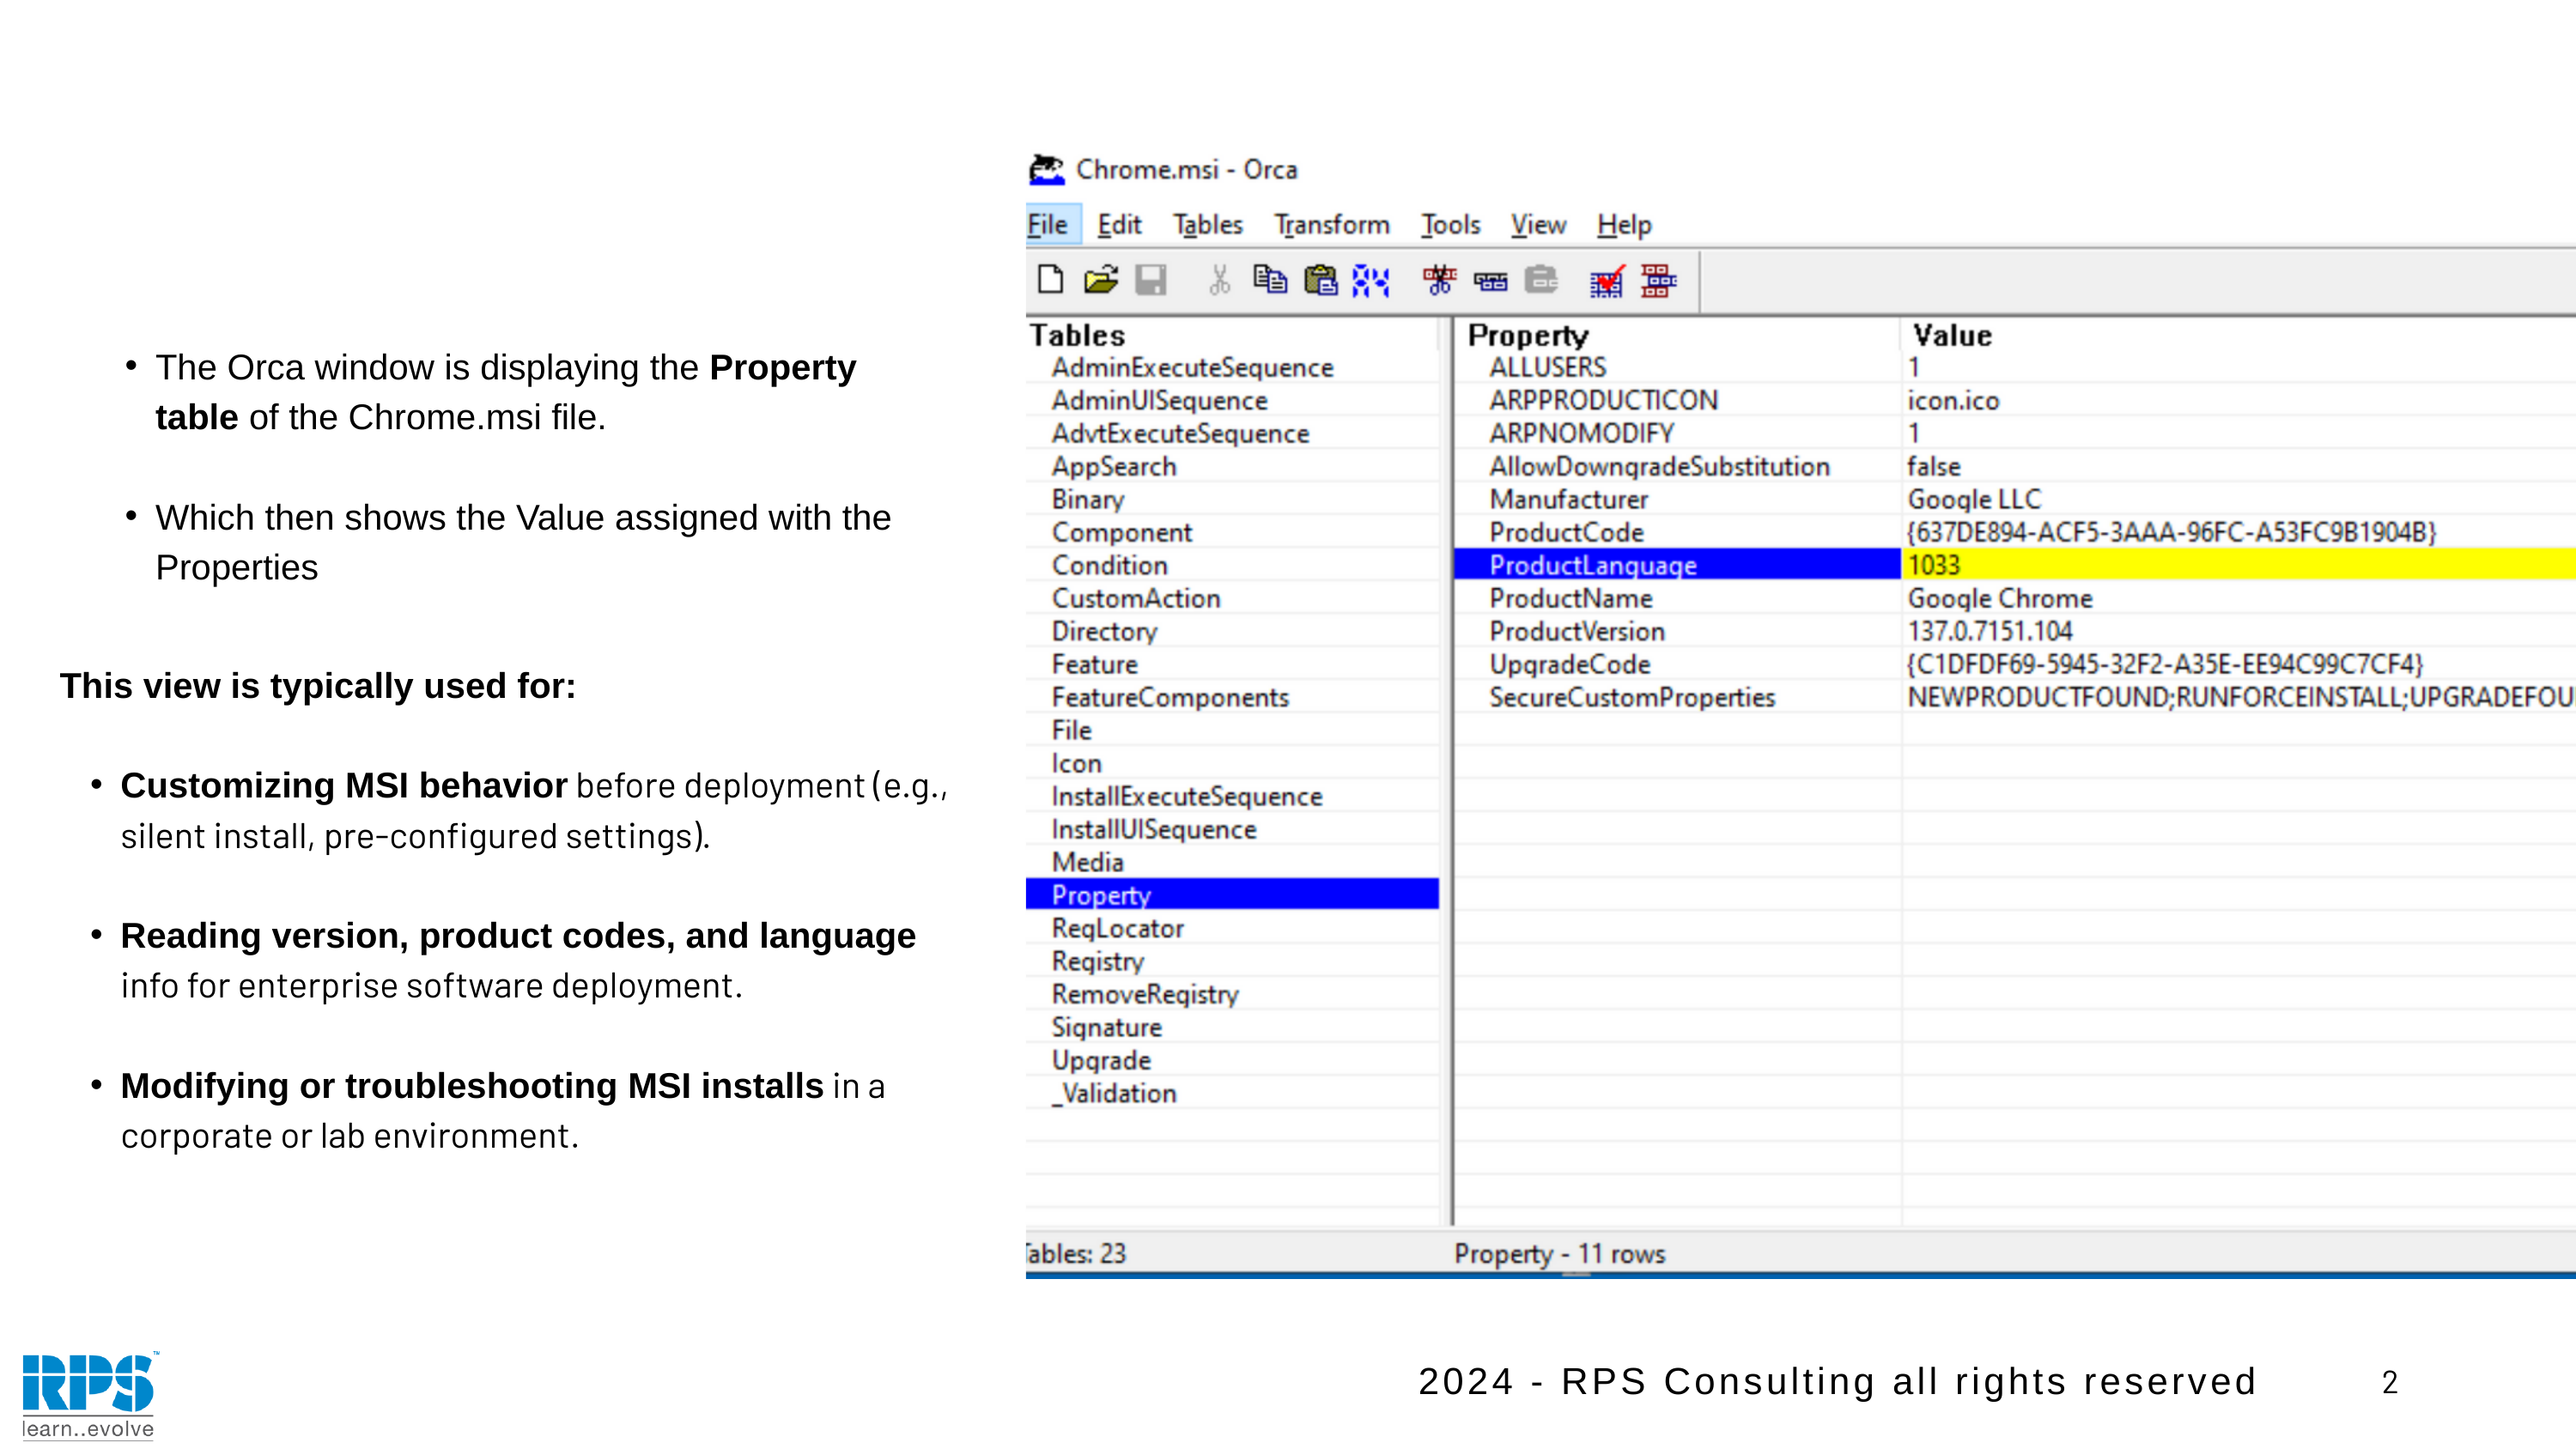

The Orca window is displaying the Property table of the Chrome.msi file.

Which then shows the Value assigned with the Properties
This view is typically used for:

Customizing MSI behavior before deployment (e.g., silent install, pre-configured settings).

Reading version, product codes, and language info for enterprise software deployment.

Modifying or troubleshooting MSI installs in a corporate or lab environment.

2
2024 - RPS Consulting all rights reserved